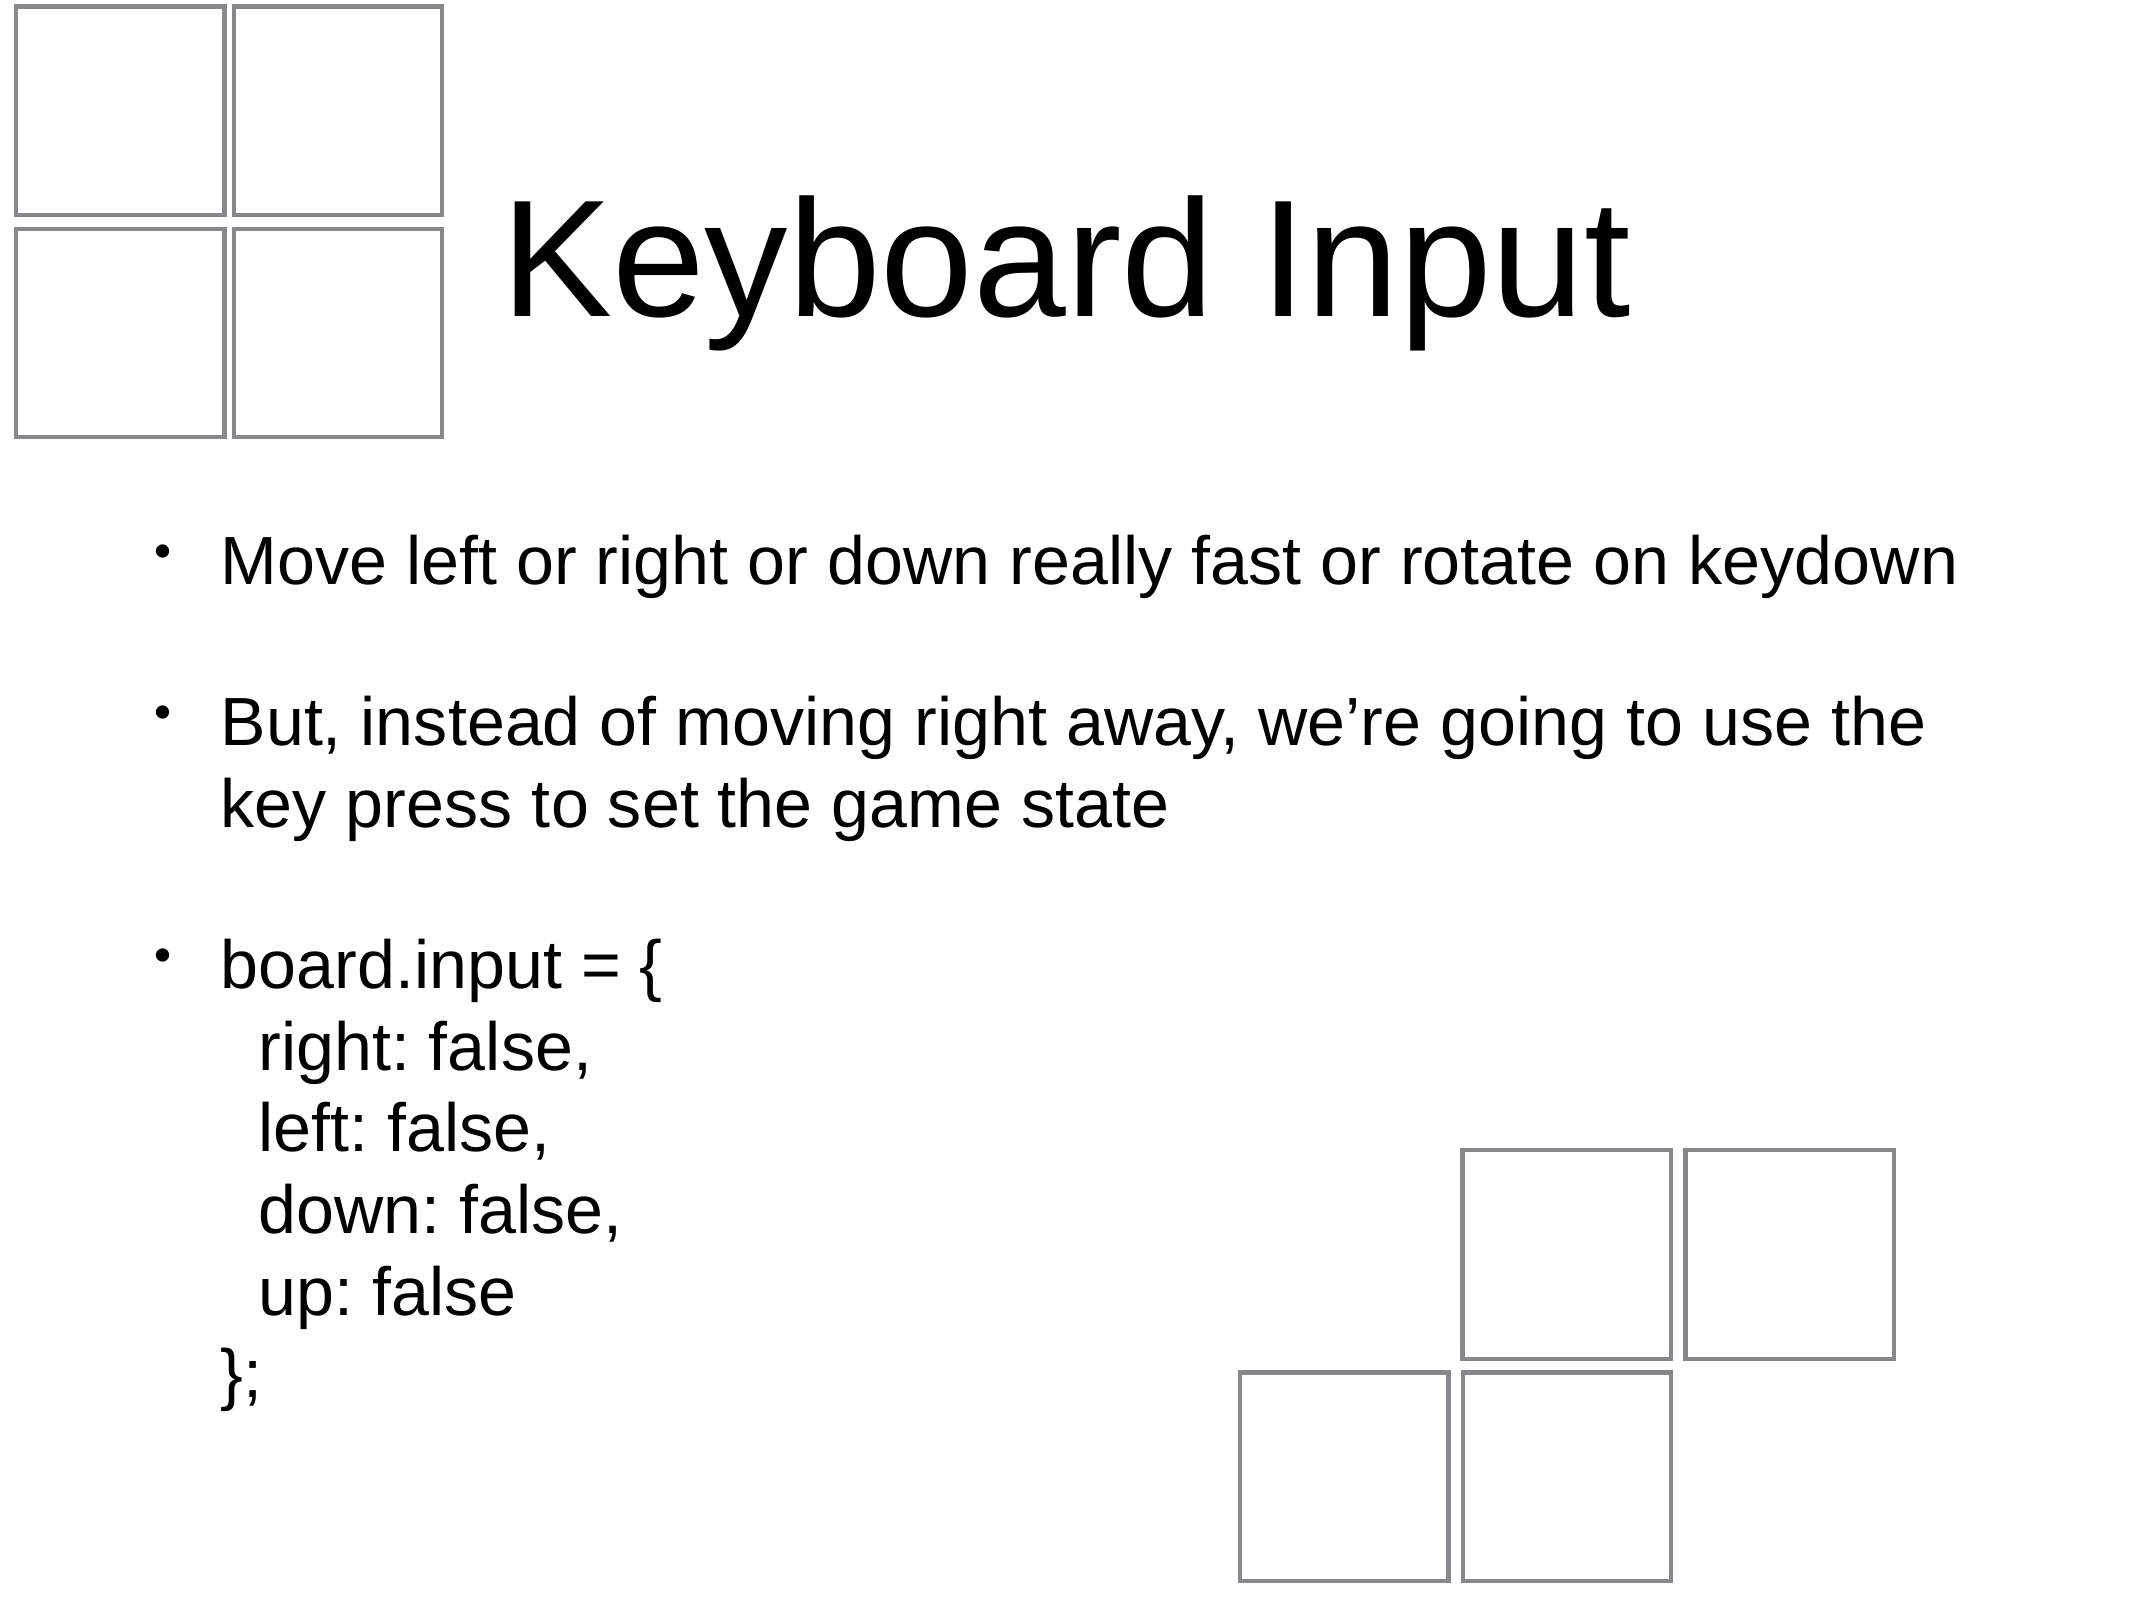

# Keyboard Input

Move left or right or down really fast or rotate on keydown
But, instead of moving right away, we’re going to use the key press to set the game state
board.input = {
  right: false,
  left: false,
  down: false,
  up: false
};